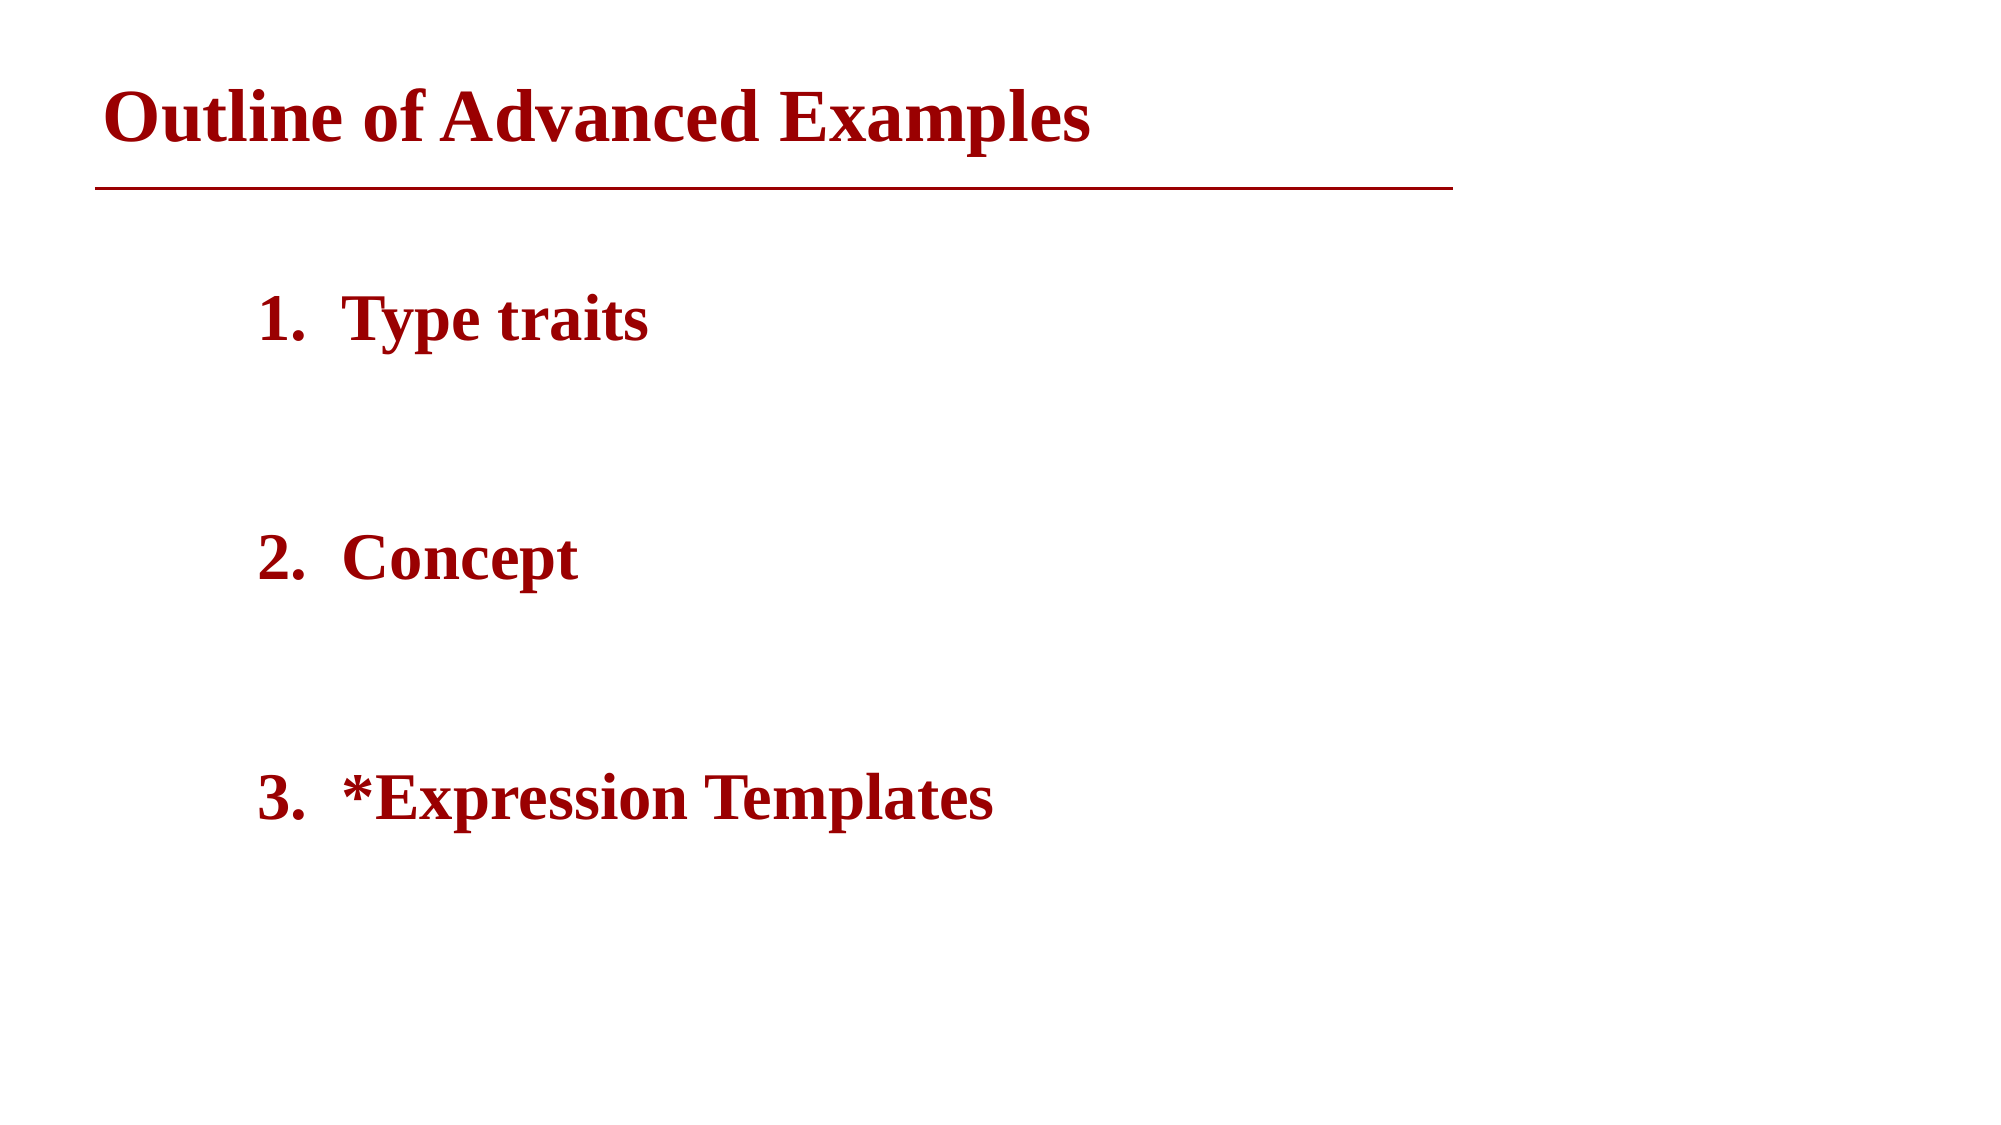

Outline of Advanced Examples
Type traits

Concept

*Expression Templates